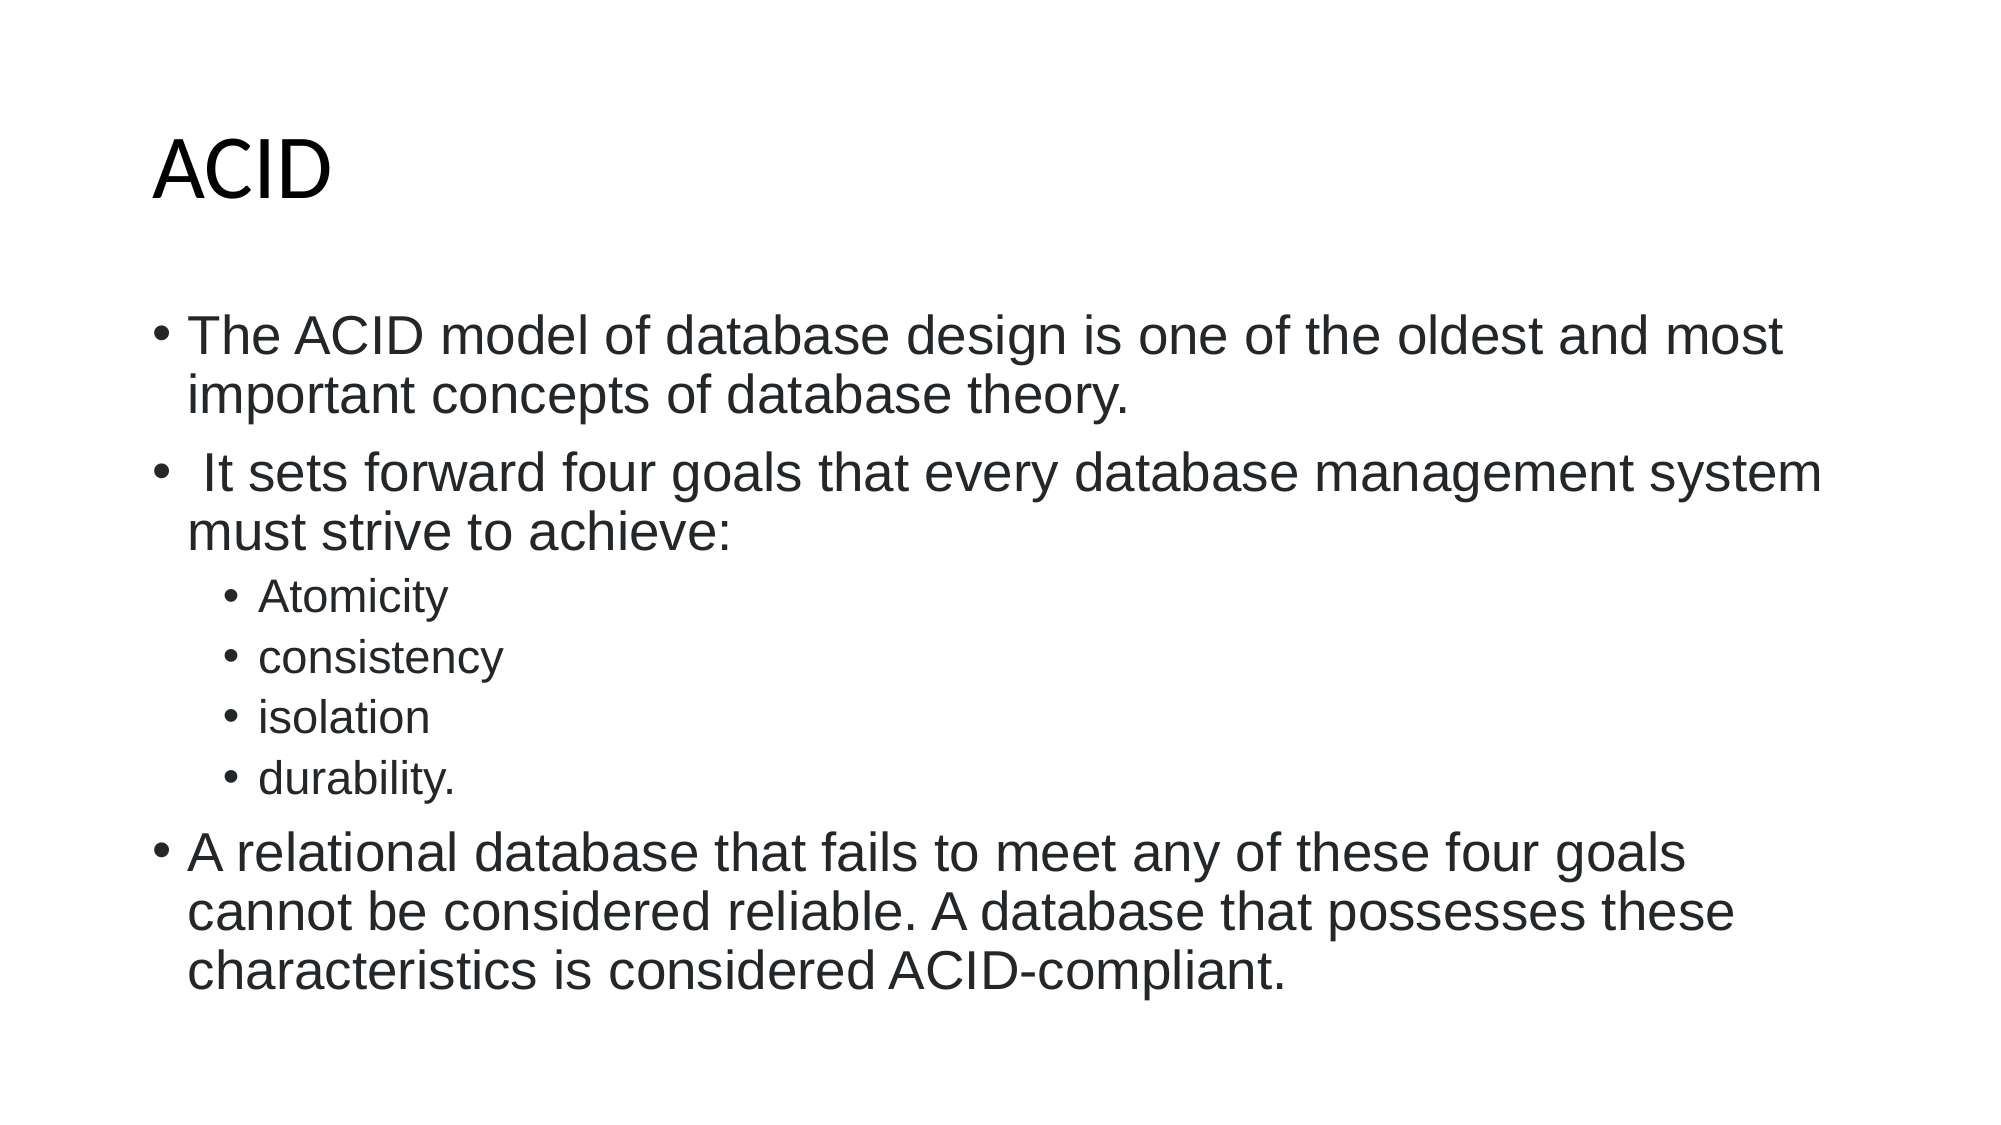

# ACID
The ACID model of database design is one of the oldest and most important concepts of database theory.
 It sets forward four goals that every database management system must strive to achieve:
Atomicity
consistency
isolation
durability.
A relational database that fails to meet any of these four goals cannot be considered reliable. A database that possesses these characteristics is considered ACID-compliant.